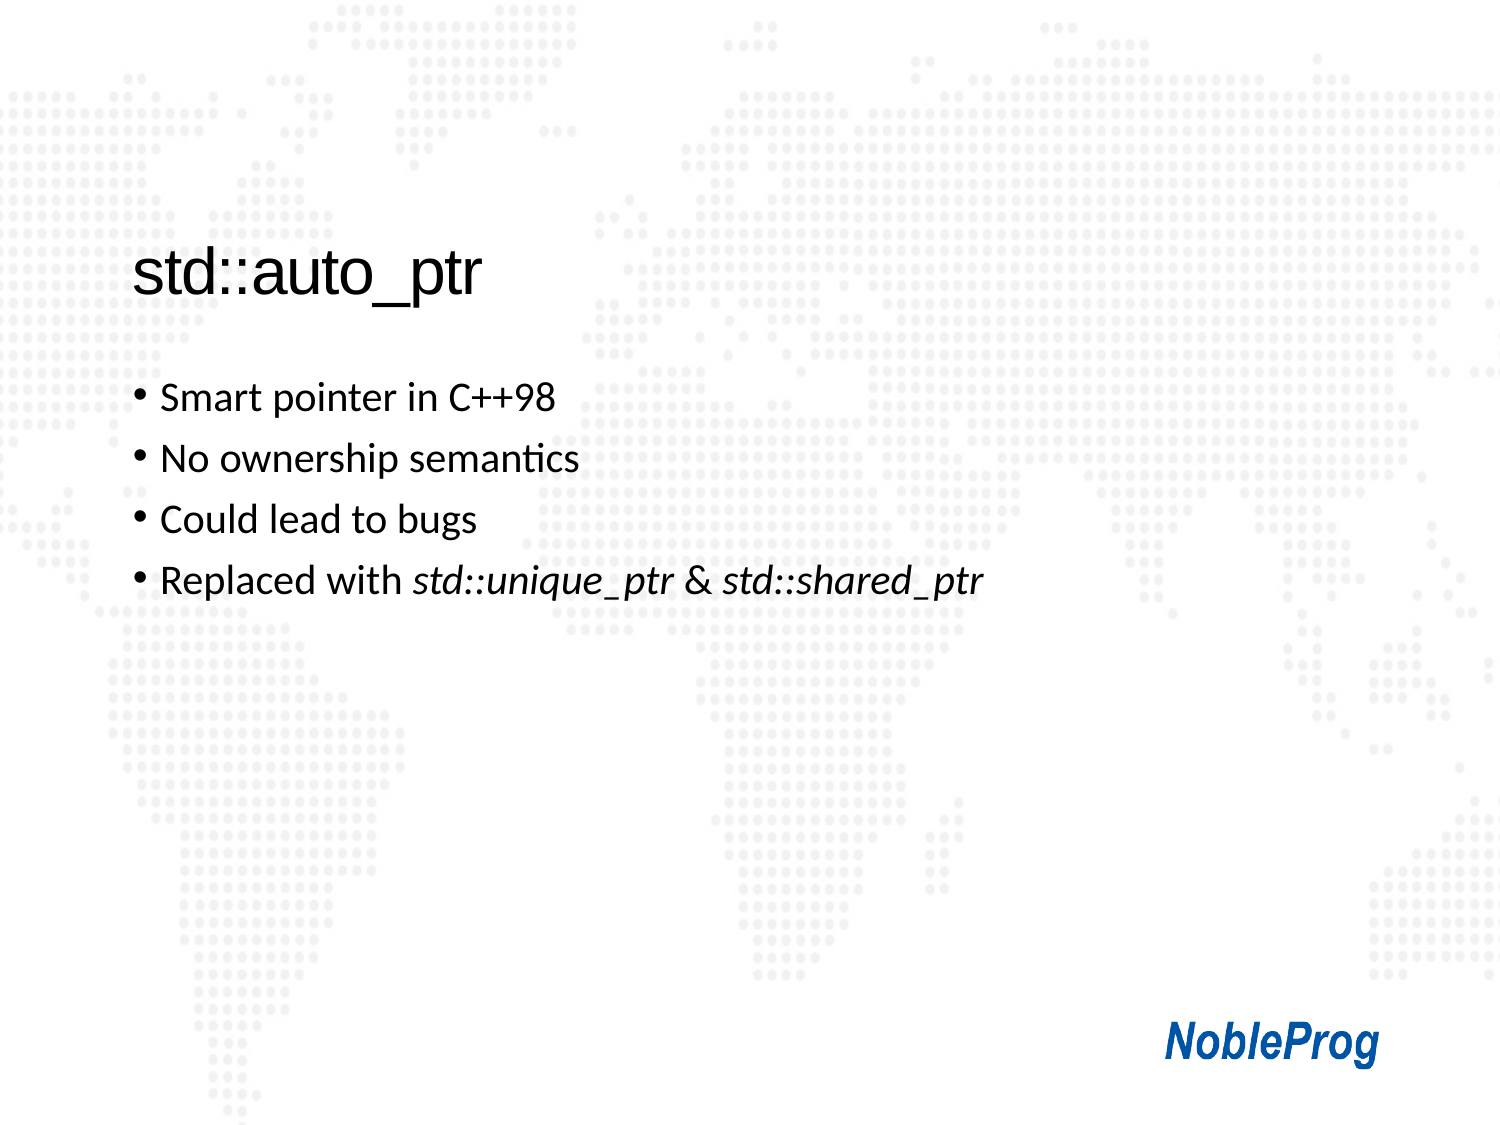

# std::auto_ptr
Smart pointer in C++98
No ownership semantics
Could lead to bugs
Replaced with std::unique_ptr & std::shared_ptr